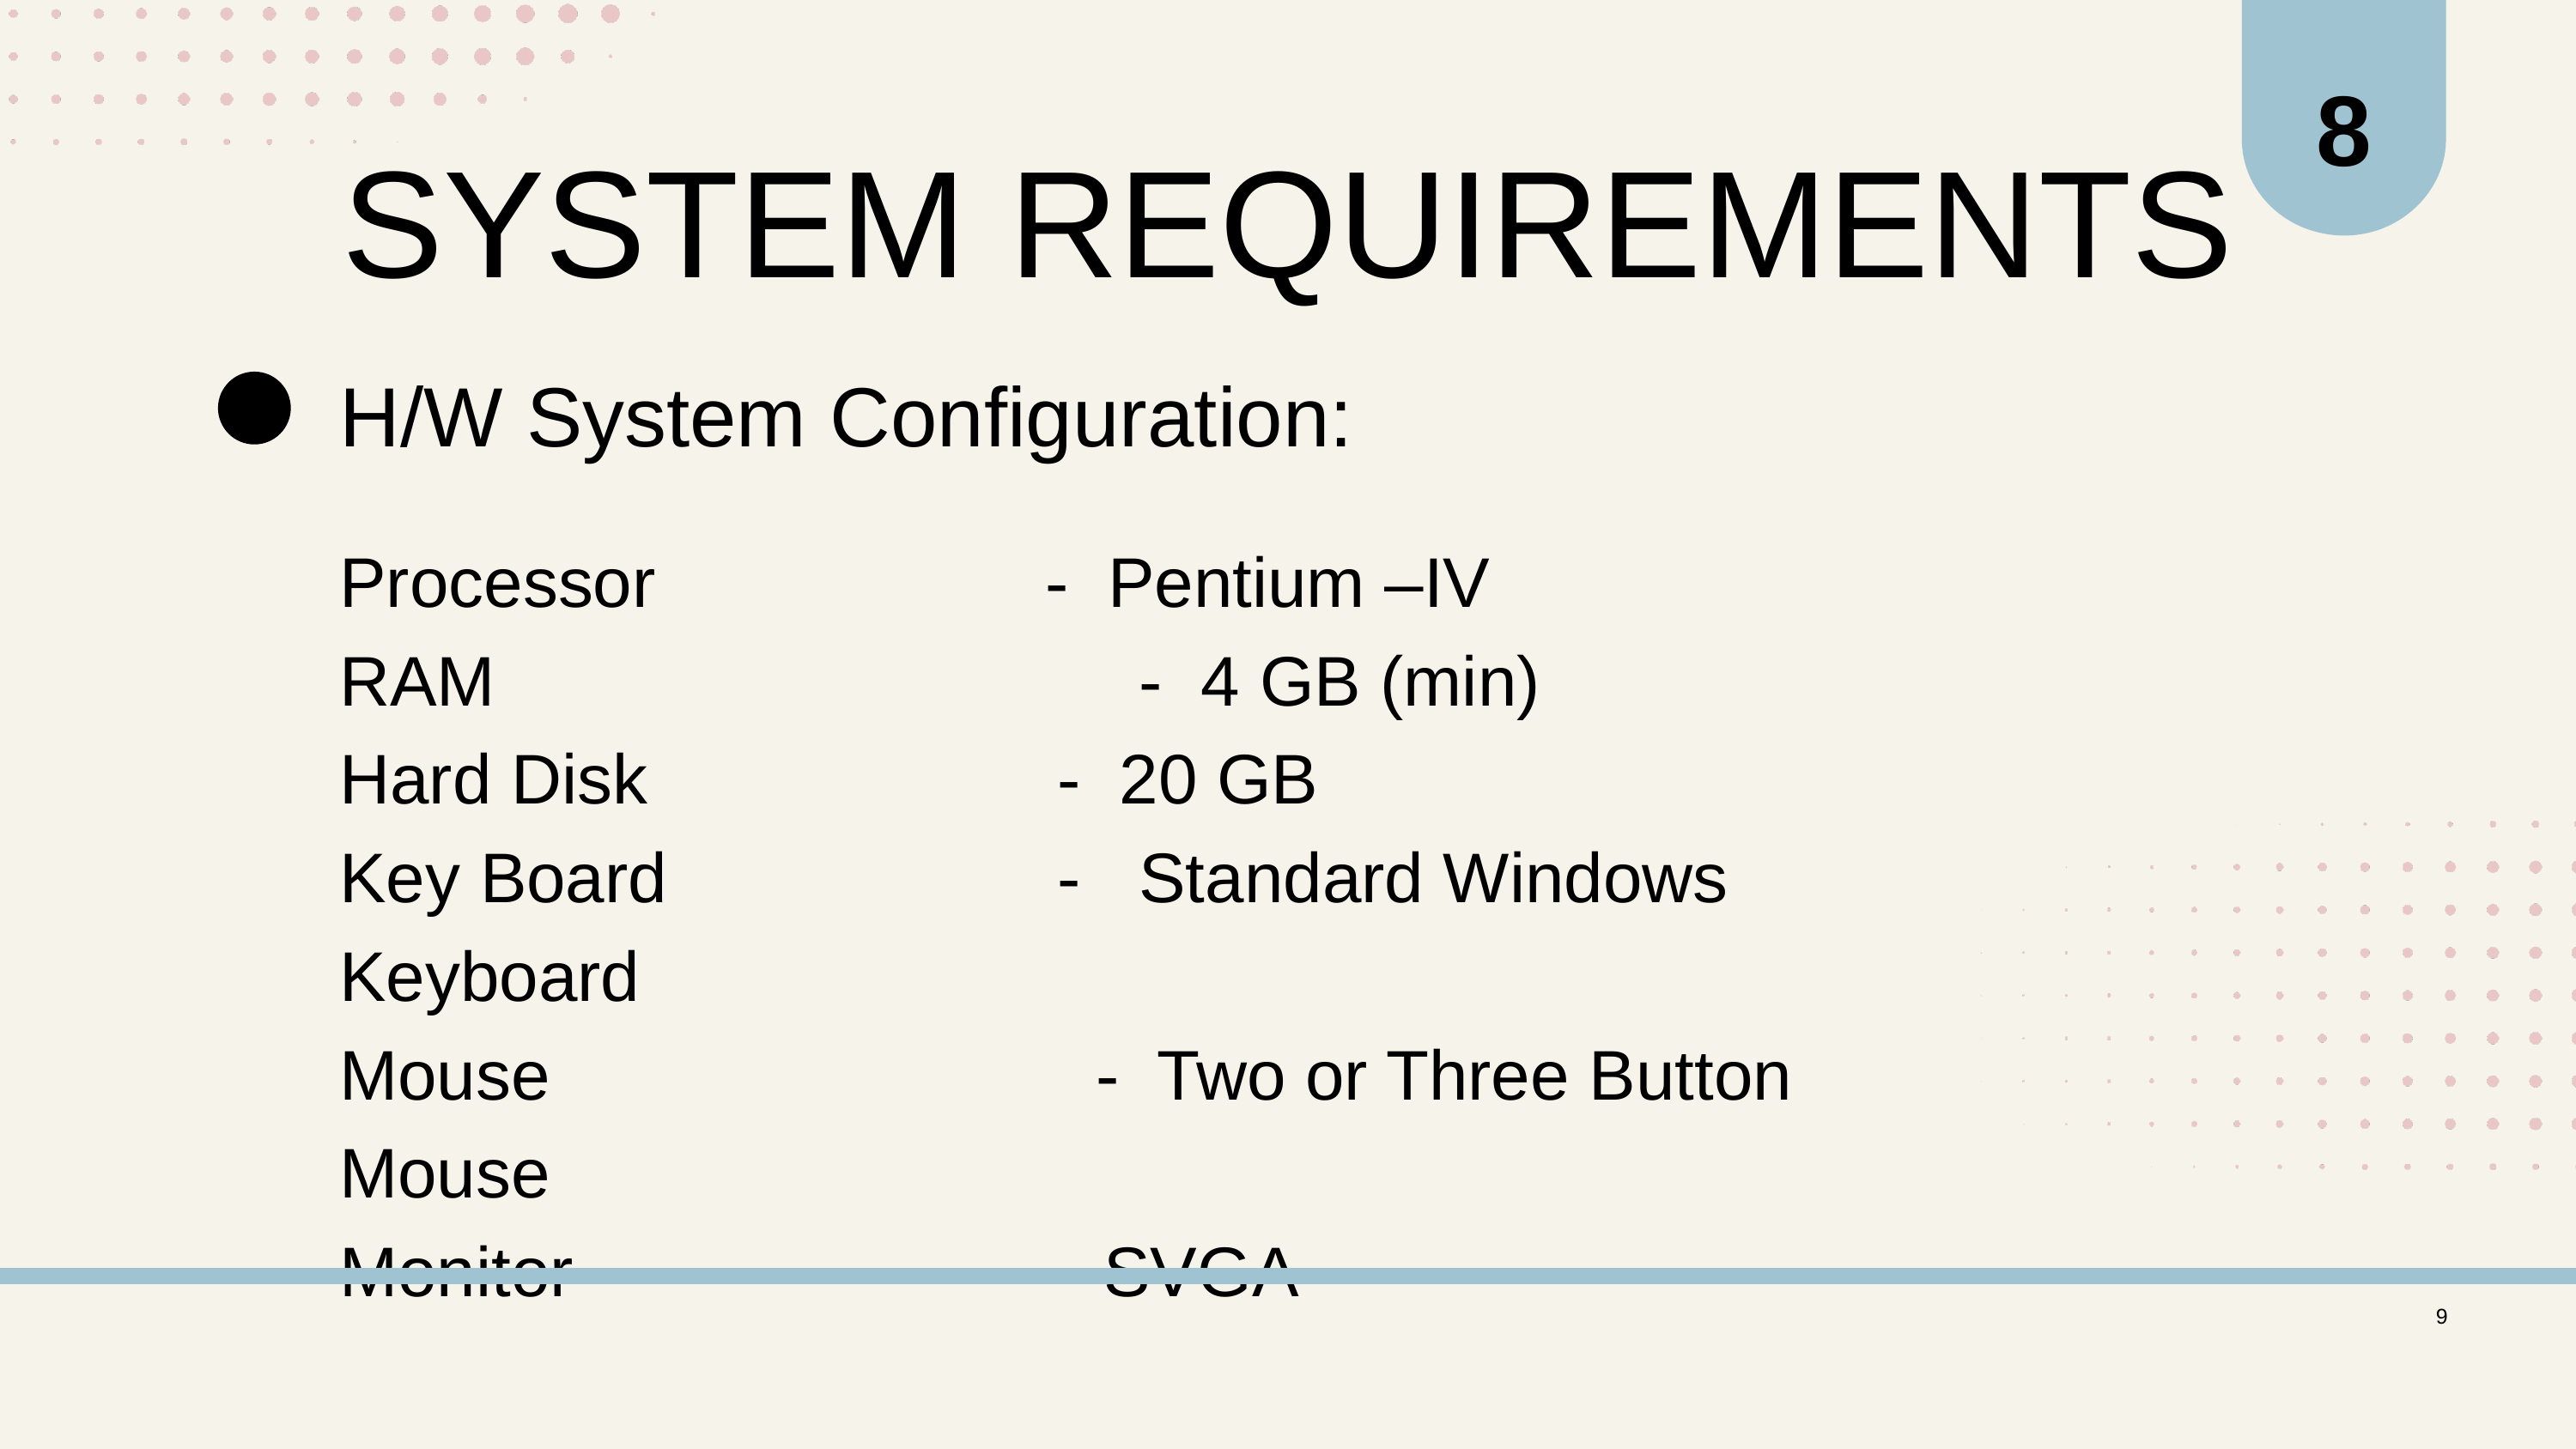

8

SYSTEM REQUIREMENTS
H/W System Configuration:

Processor                    -  Pentium –IV
RAM                                 -  4 GB (min)
Hard Disk                     -  20 GB
Key Board                    -   Standard Windows Keyboard
Mouse                            -  Two or Three Button Mouse
Monitor                        -  SVGA

9